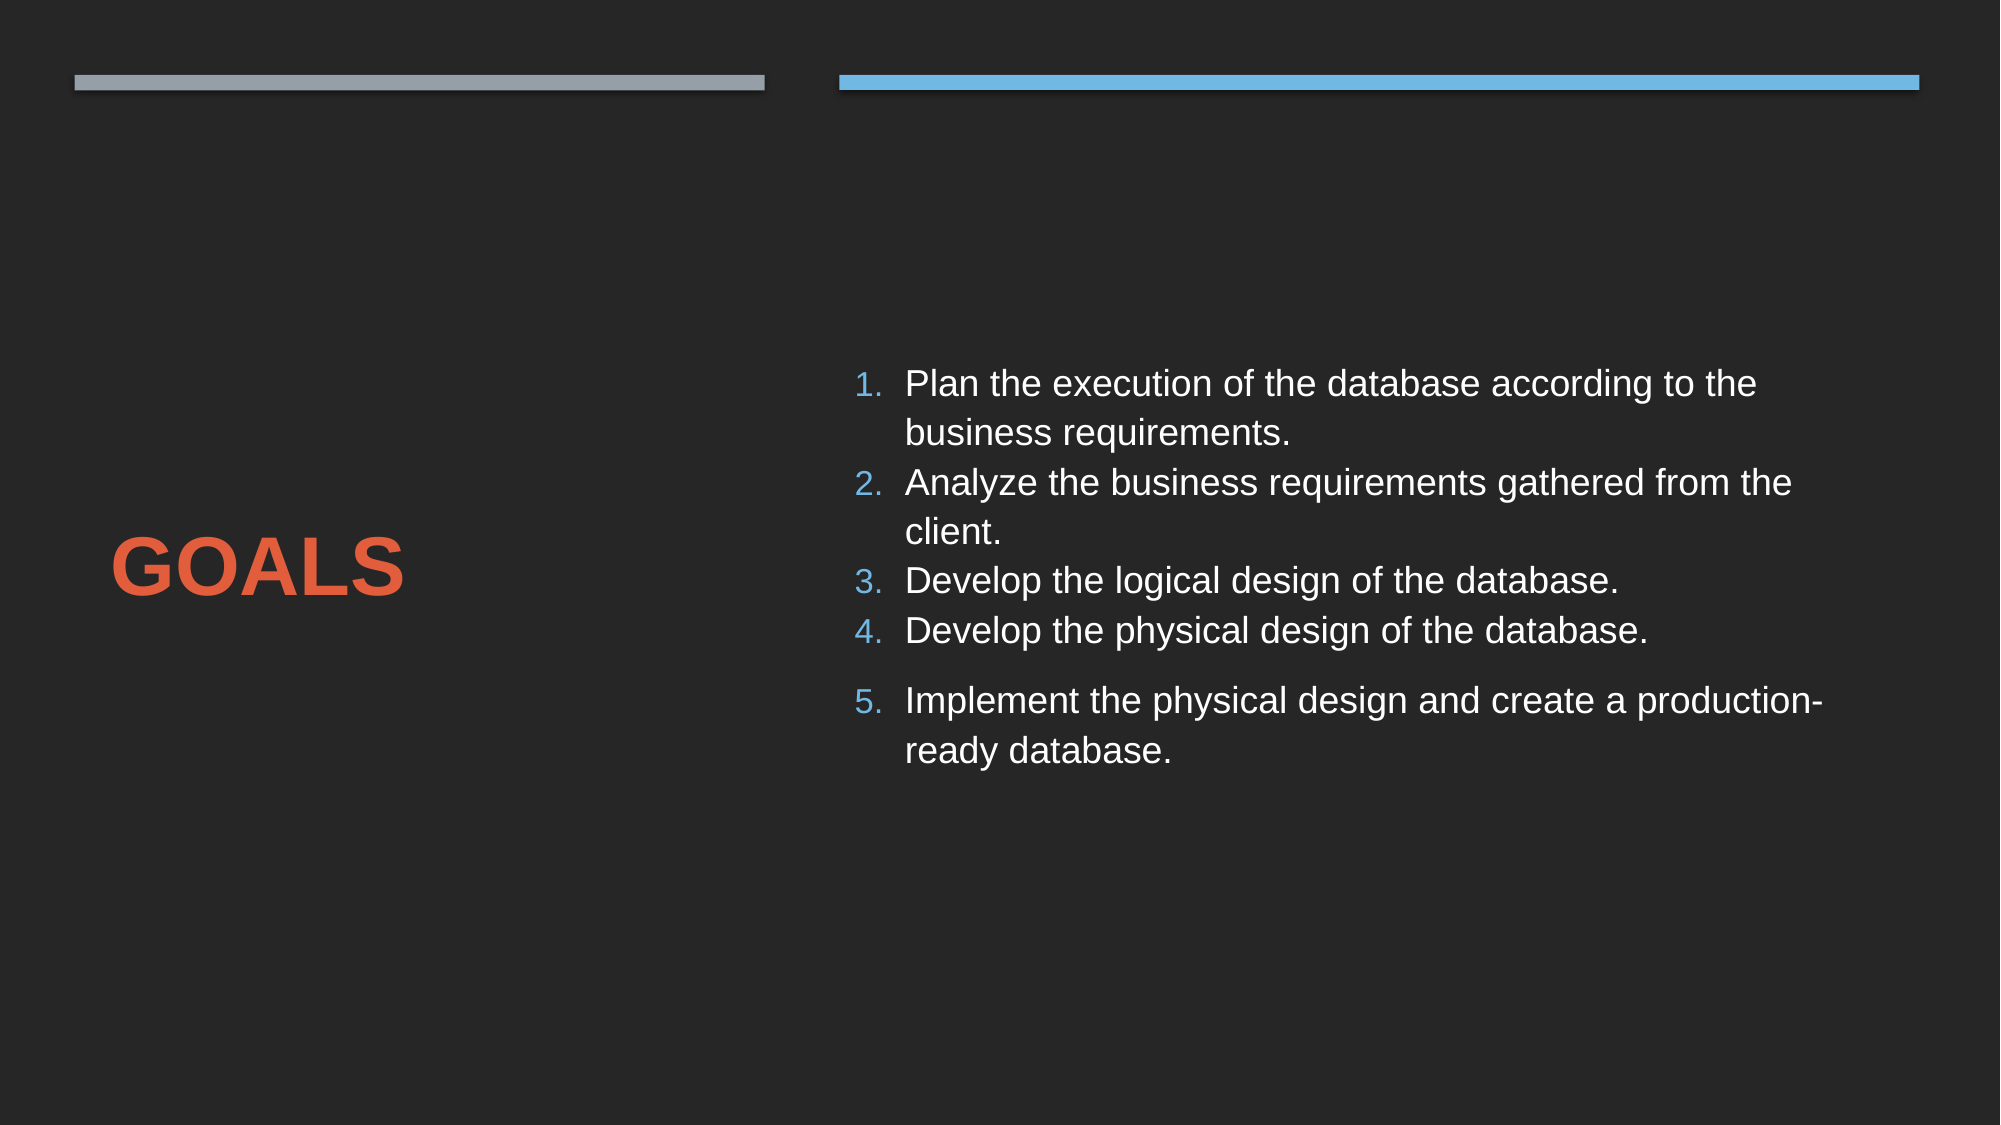

Plan the execution of the database according to the business requirements.
Analyze the business requirements gathered from the client.
Develop the logical design of the database.
Develop the physical design of the database.
Implement the physical design and create a production-ready database.
# Goals